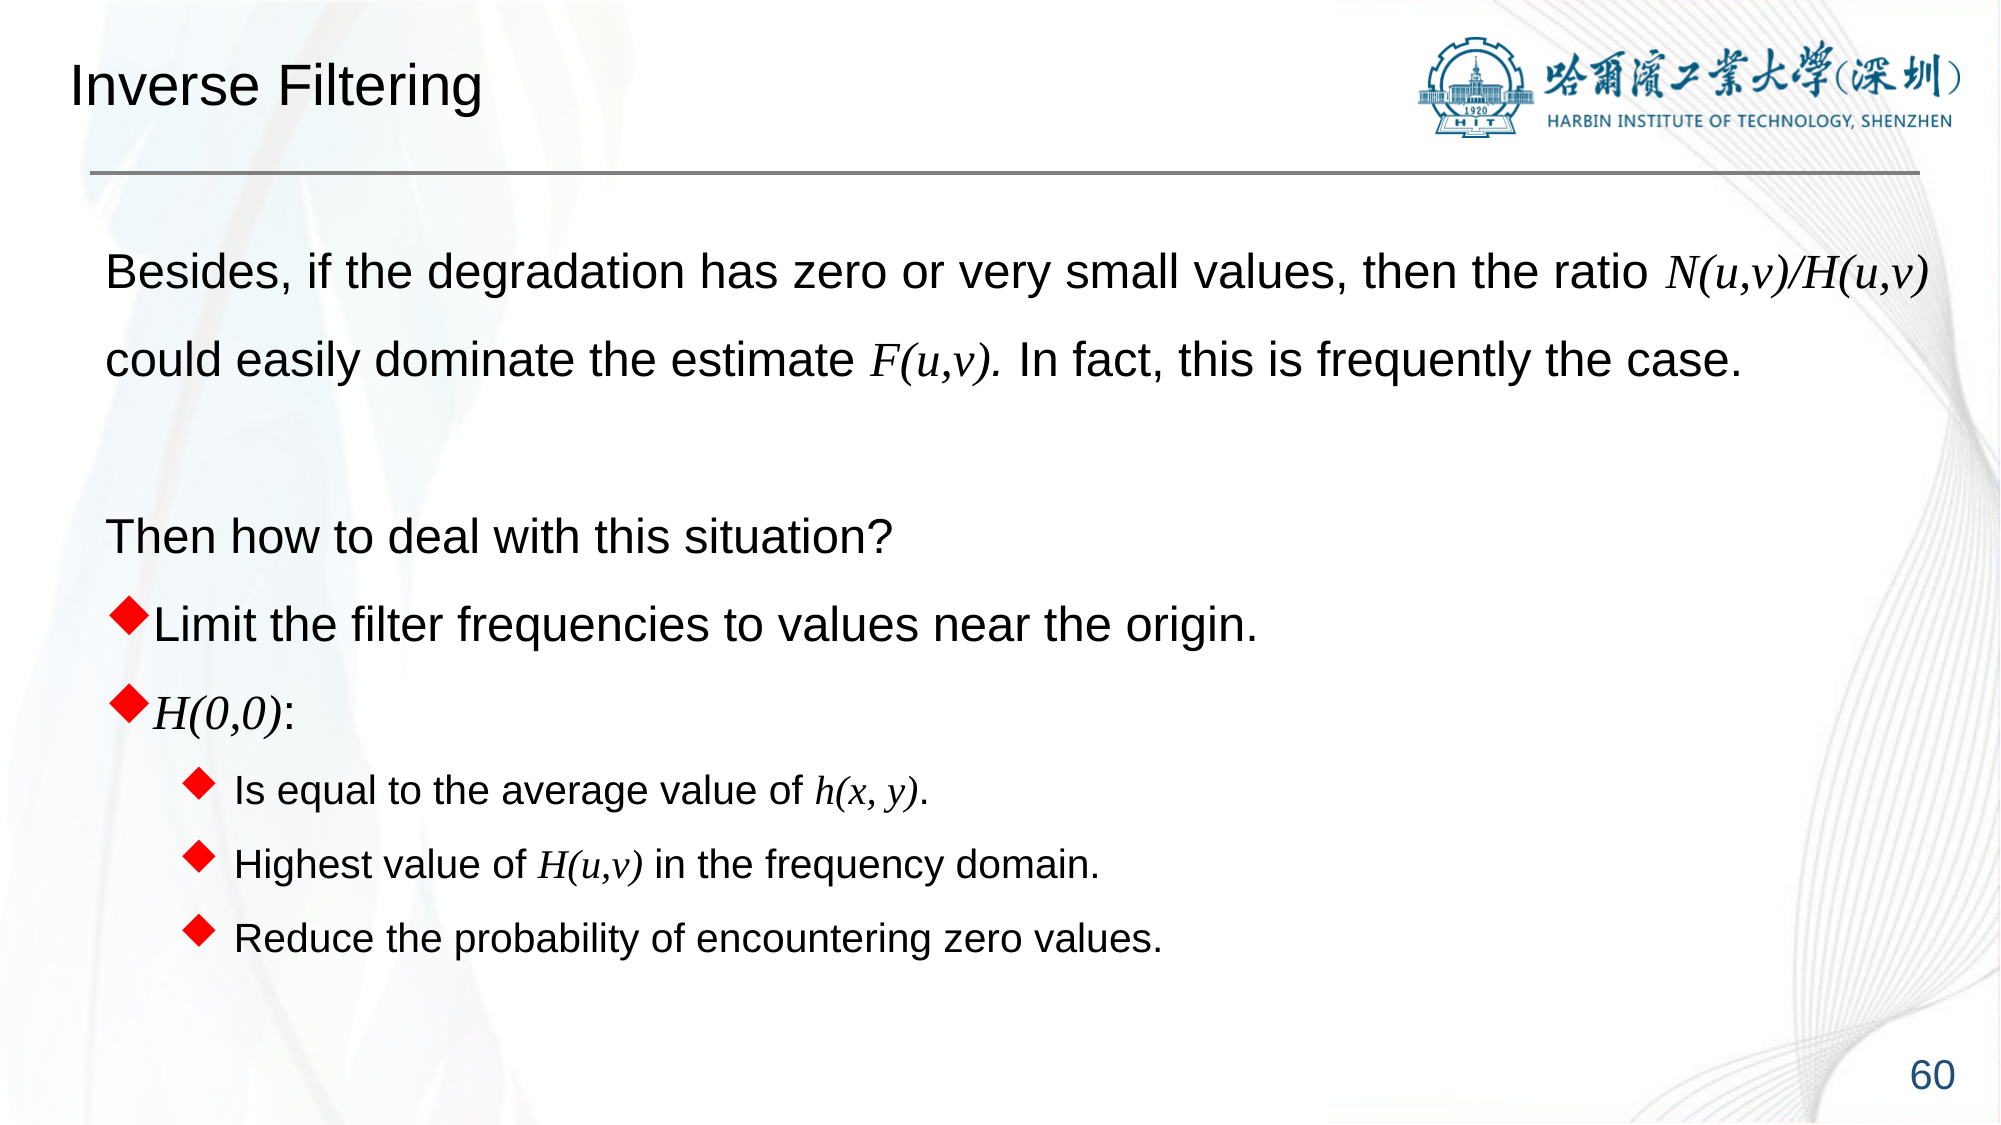

# Inverse Filtering
Besides, if the degradation has zero or very small values, then the ratio N(u,v)/H(u,v) could easily dominate the estimate F(u,v). In fact, this is frequently the case.

Then how to deal with this situation?
Limit the filter frequencies to values near the origin.
H(0,0):
Is equal to the average value of h(x, y).
Highest value of H(u,v) in the frequency domain.
Reduce the probability of encountering zero values.
60